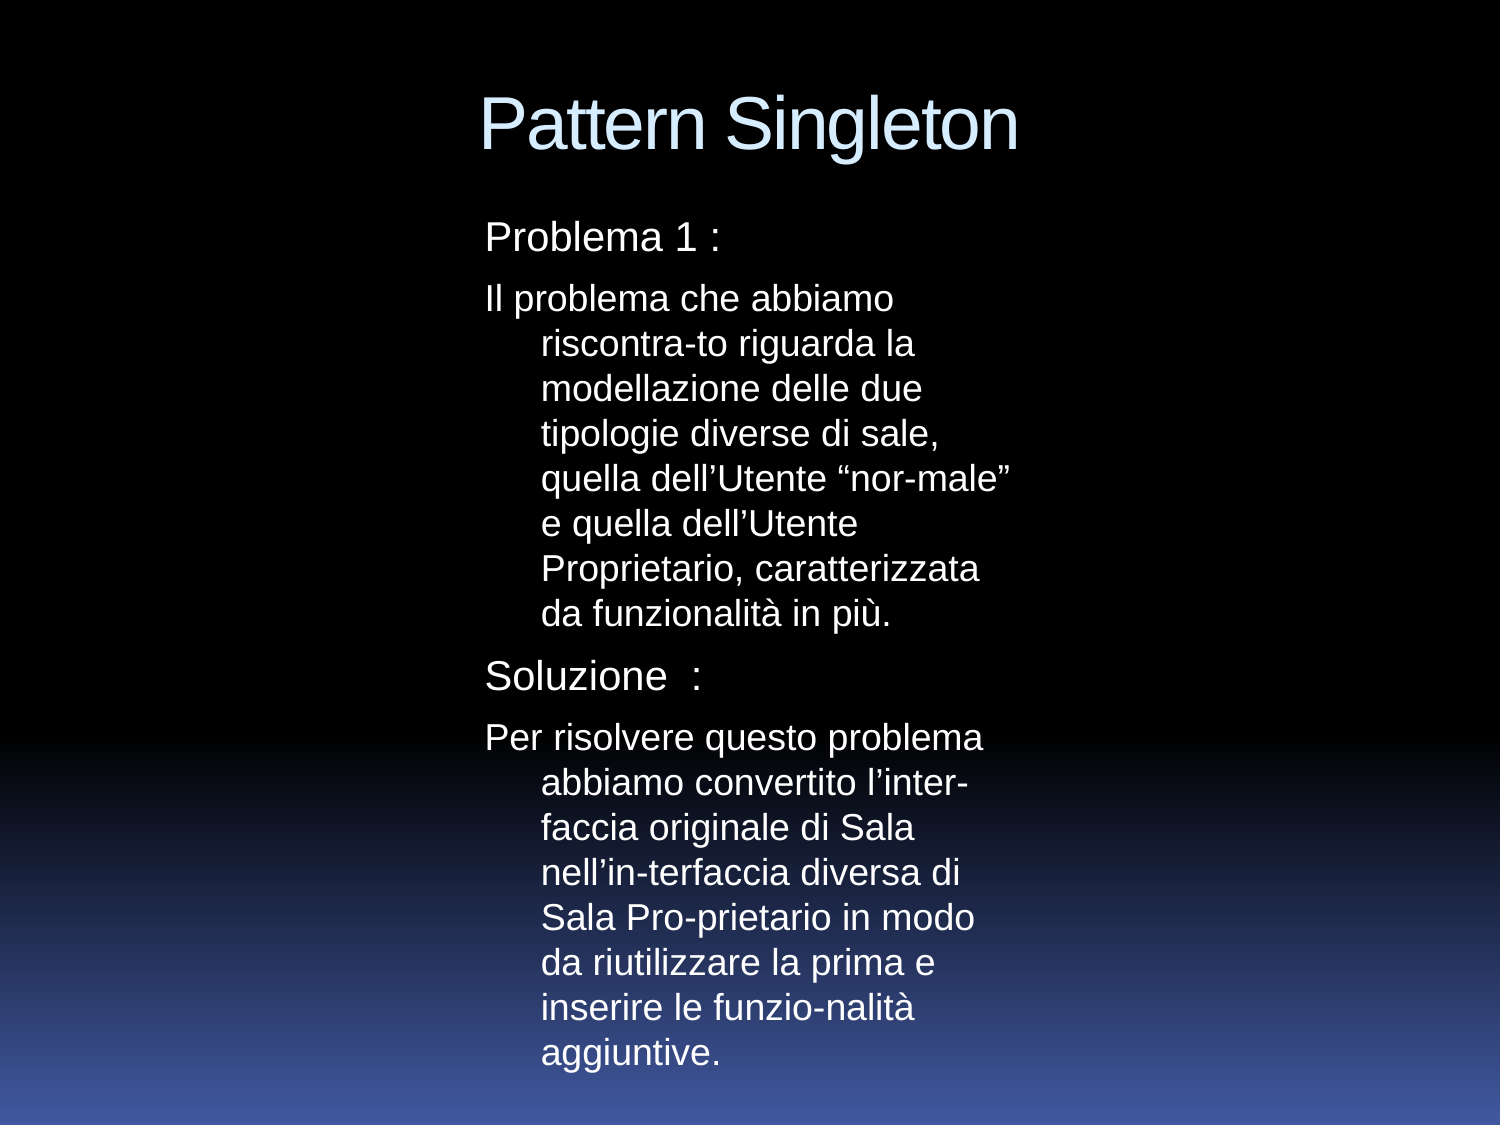

Pattern Singleton
Problema 1 :
Il problema che abbiamo riscontra-to riguarda la modellazione delle due tipologie diverse di sale, quella dell’Utente “nor-male” e quella dell’Utente Proprietario, caratterizzata da funzionalità in più.
Soluzione  :
Per risolvere questo problema abbiamo convertito l’inter-faccia originale di Sala nell’in-terfaccia diversa di Sala Pro-prietario in modo da riutilizzare la prima e inserire le funzio-nalità  aggiuntive.